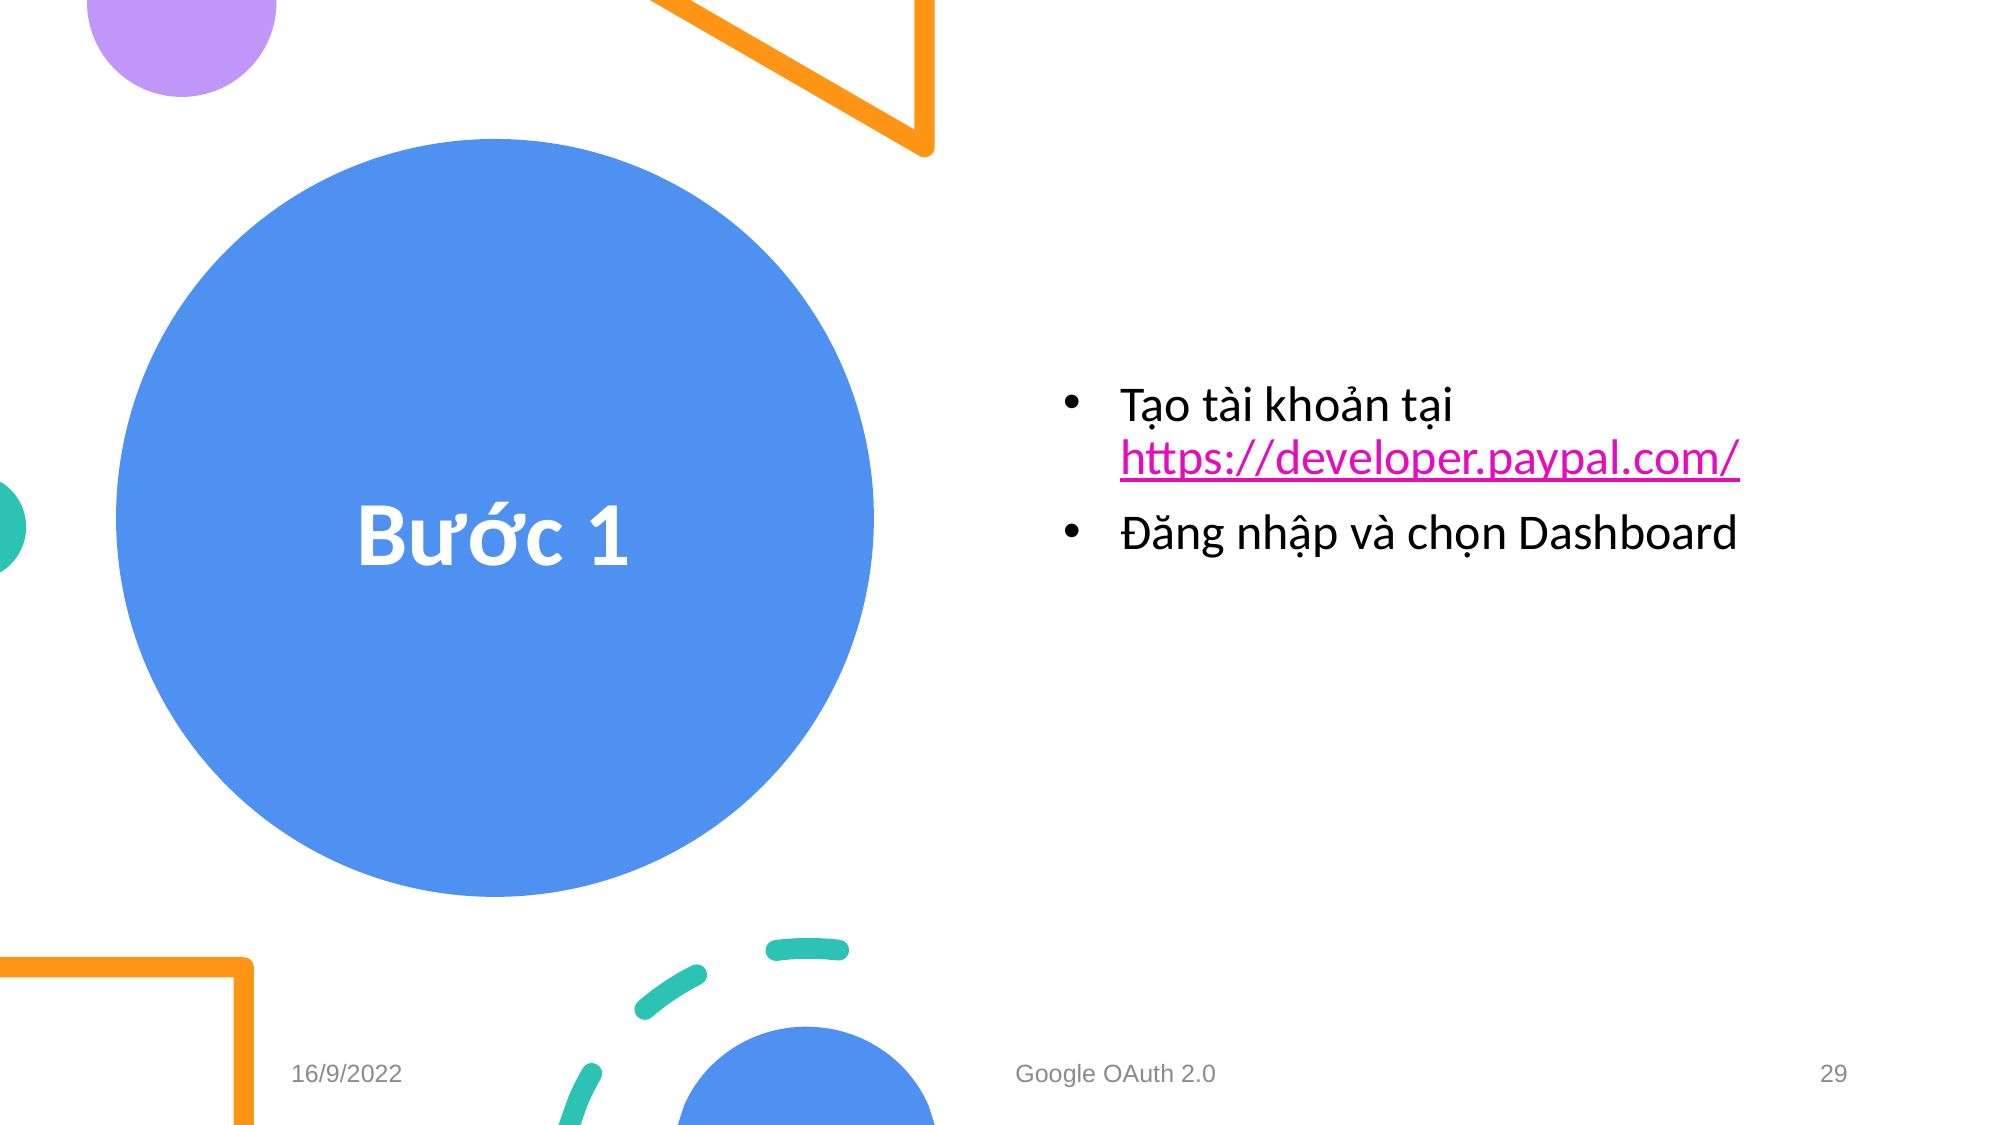

# Bước 1
Tạo tài khoản tại https://developer.paypal.com/
Đăng nhập và chọn Dashboard

16/9/2022
Google OAuth 2.0
29